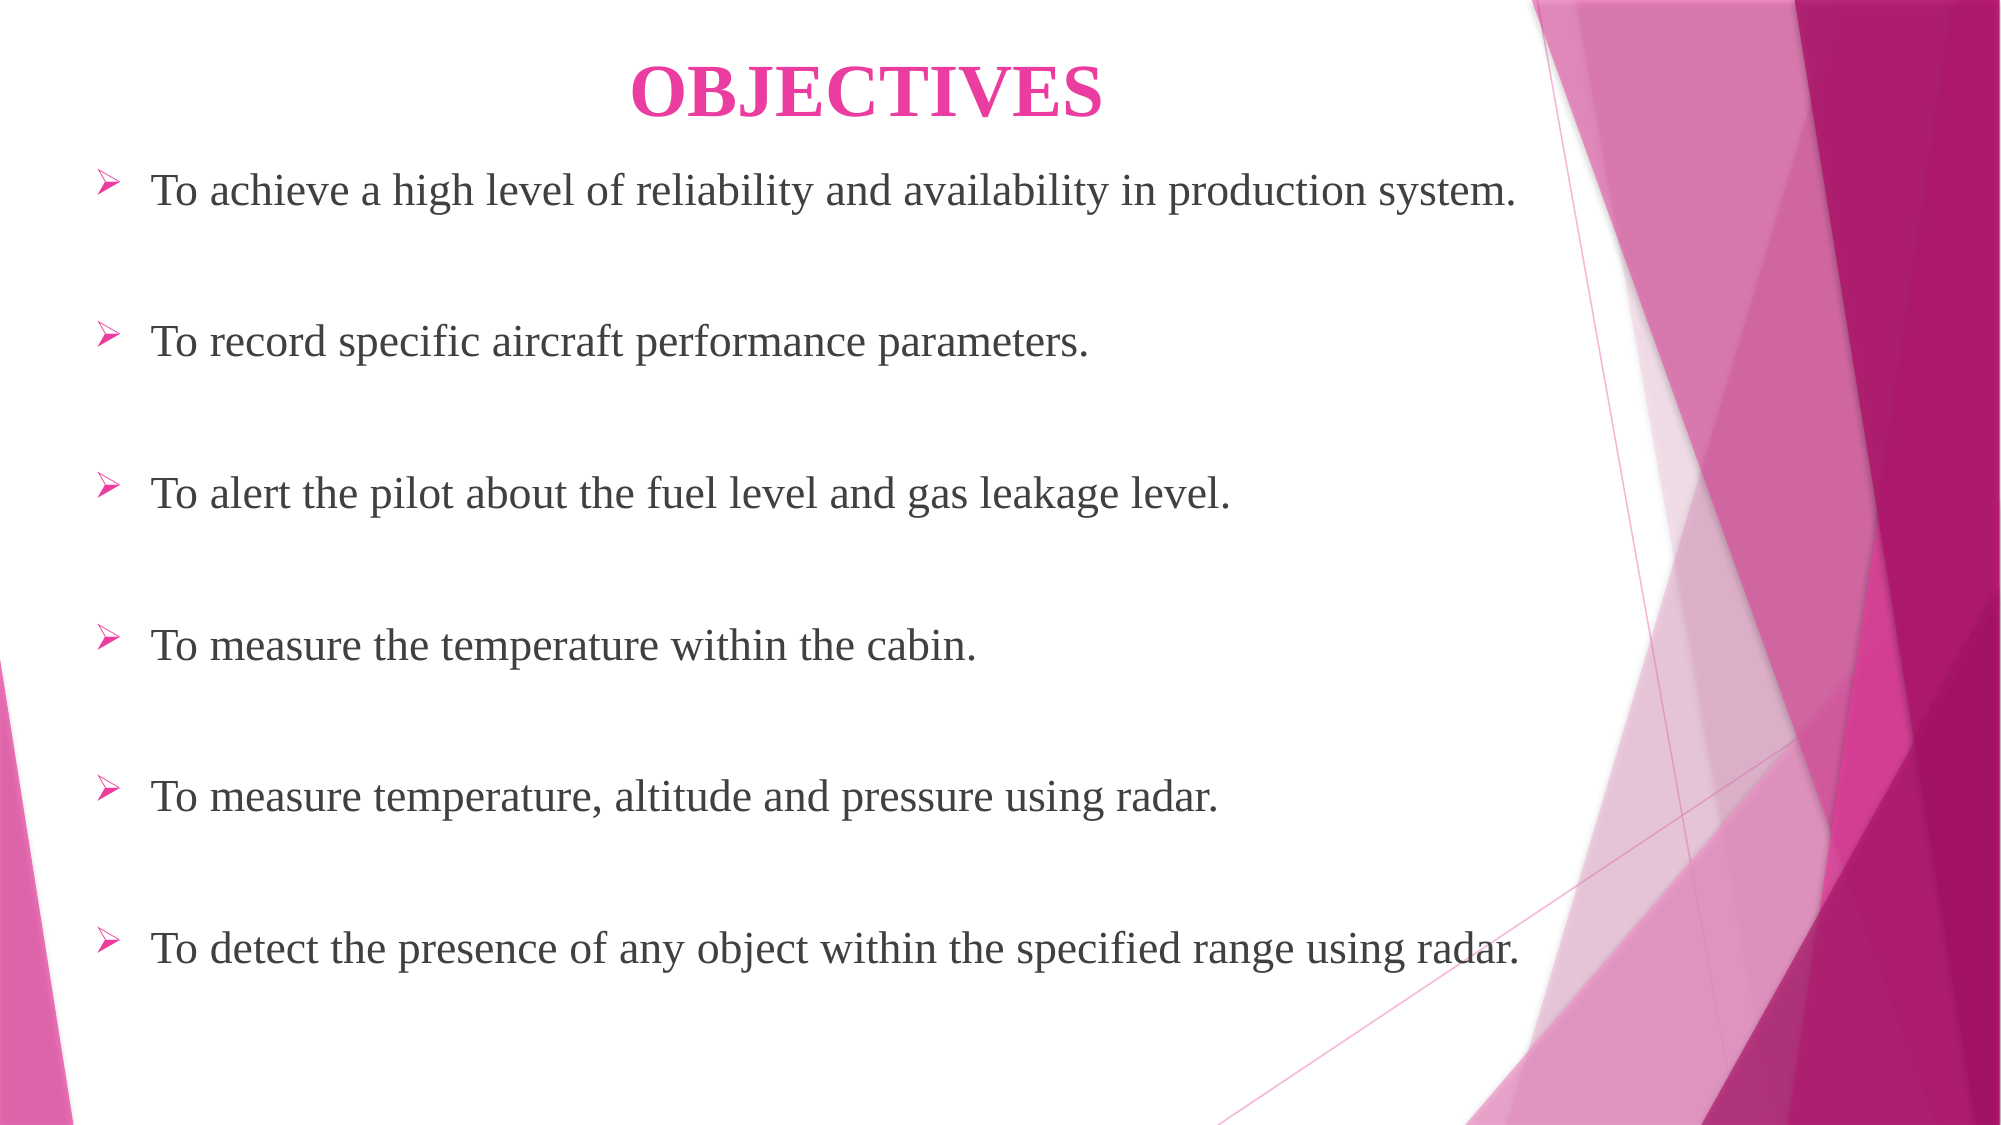

# OBJECTIVES
To achieve a high level of reliability and availability in production system.

To record specific aircraft performance parameters.

To alert the pilot about the fuel level and gas leakage level.

To measure the temperature within the cabin.

To measure temperature, altitude and pressure using radar.

To detect the presence of any object within the specified range using radar.